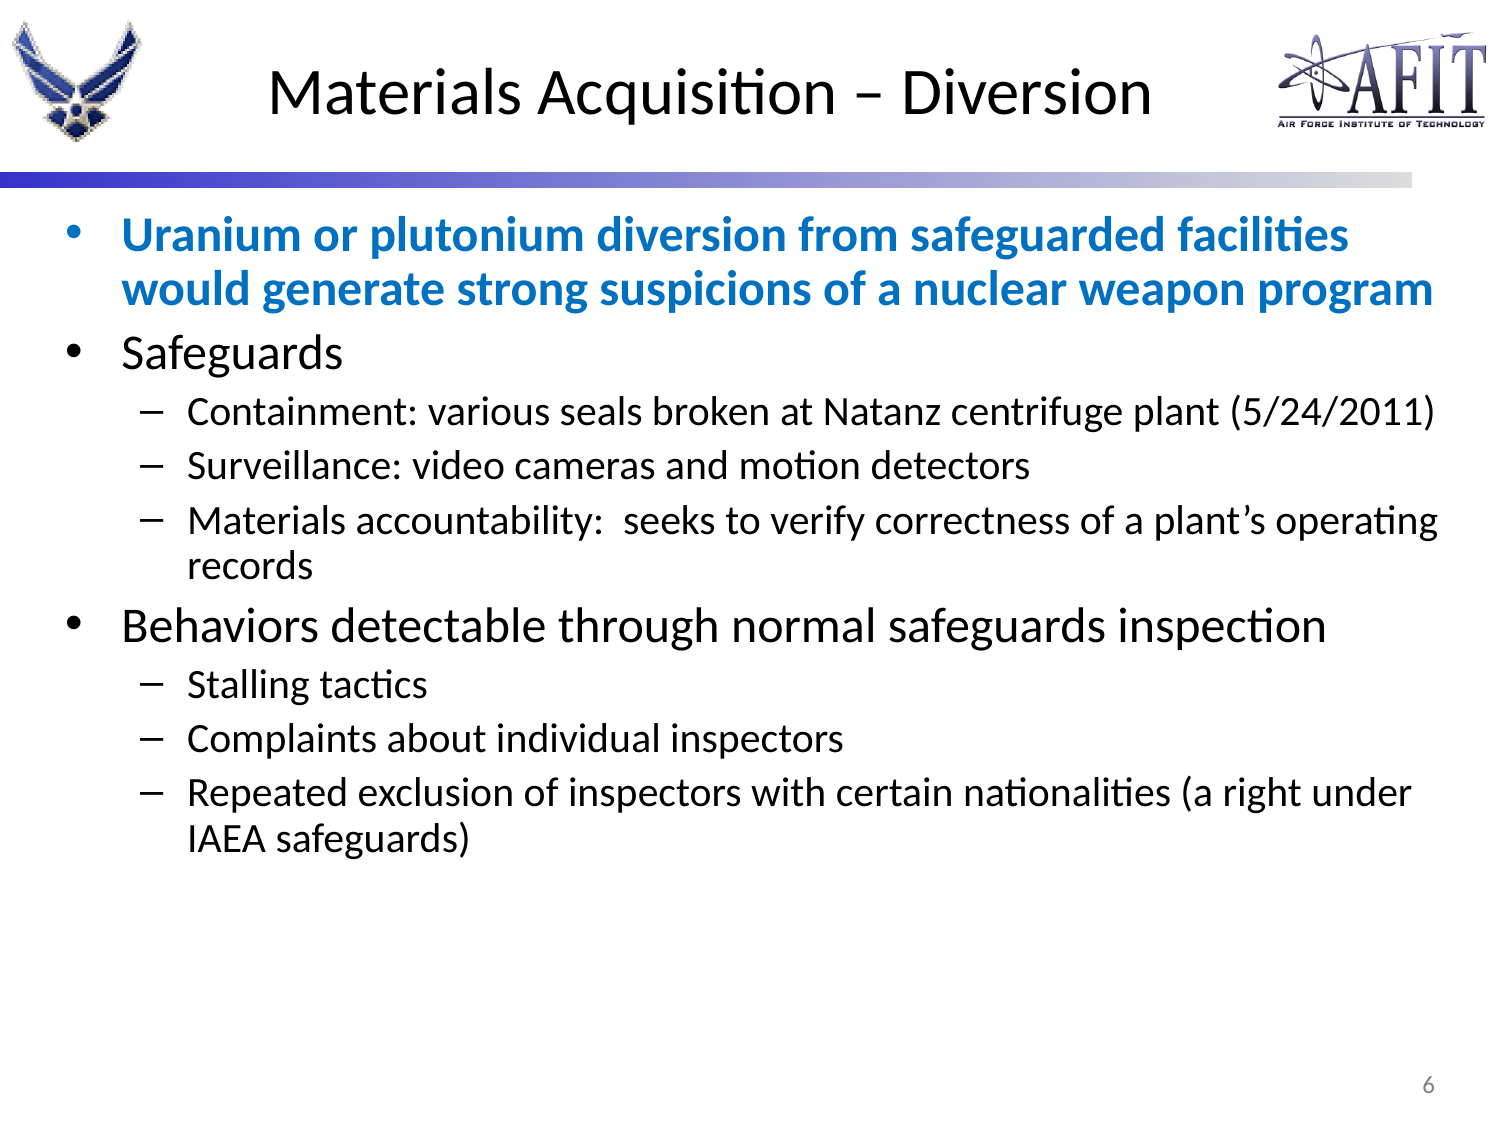

# Materials Acquisition – Diversion
Uranium or plutonium diversion from safeguarded facilities would generate strong suspicions of a nuclear weapon program
Safeguards
Containment: various seals broken at Natanz centrifuge plant (5/24/2011)
Surveillance: video cameras and motion detectors
Materials accountability:  seeks to verify correctness of a plant’s operating records
Behaviors detectable through normal safeguards inspection
Stalling tactics
Complaints about individual inspectors
Repeated exclusion of inspectors with certain nationalities (a right under IAEA safeguards)

6